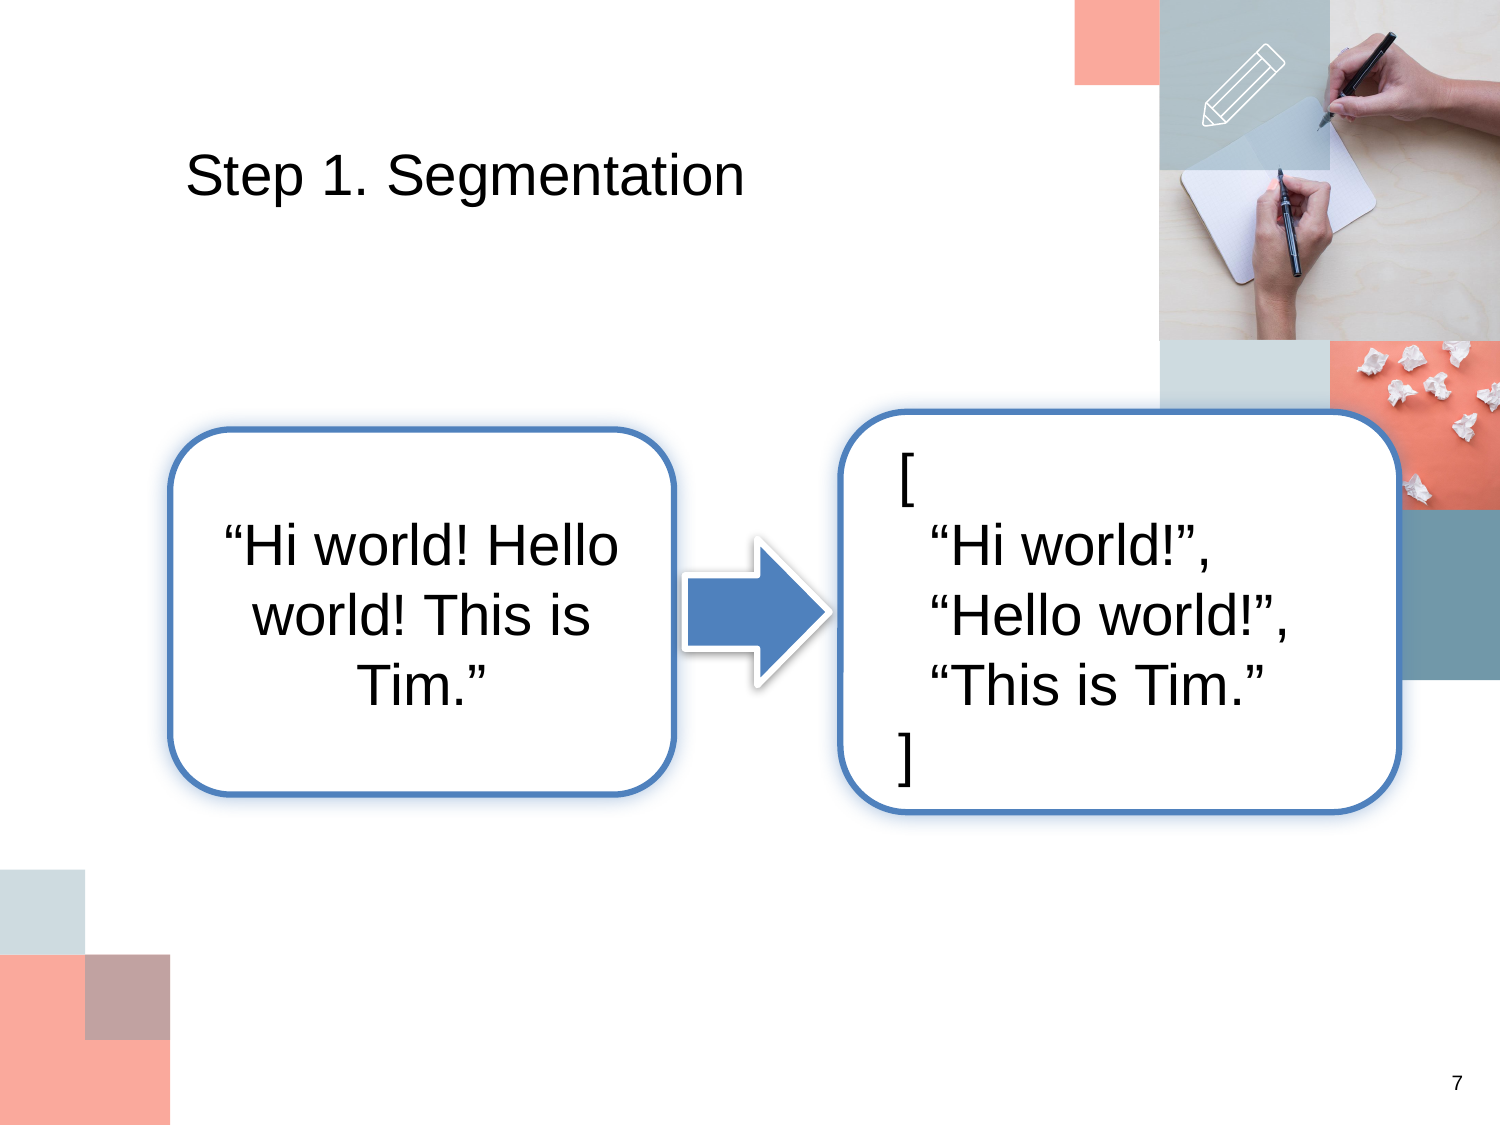

# Step 1. Segmentation

[
  “Hi world!”,
  “Hello world!”,
  “This is Tim.”
]
“Hi world! Hello world! This is Tim.”